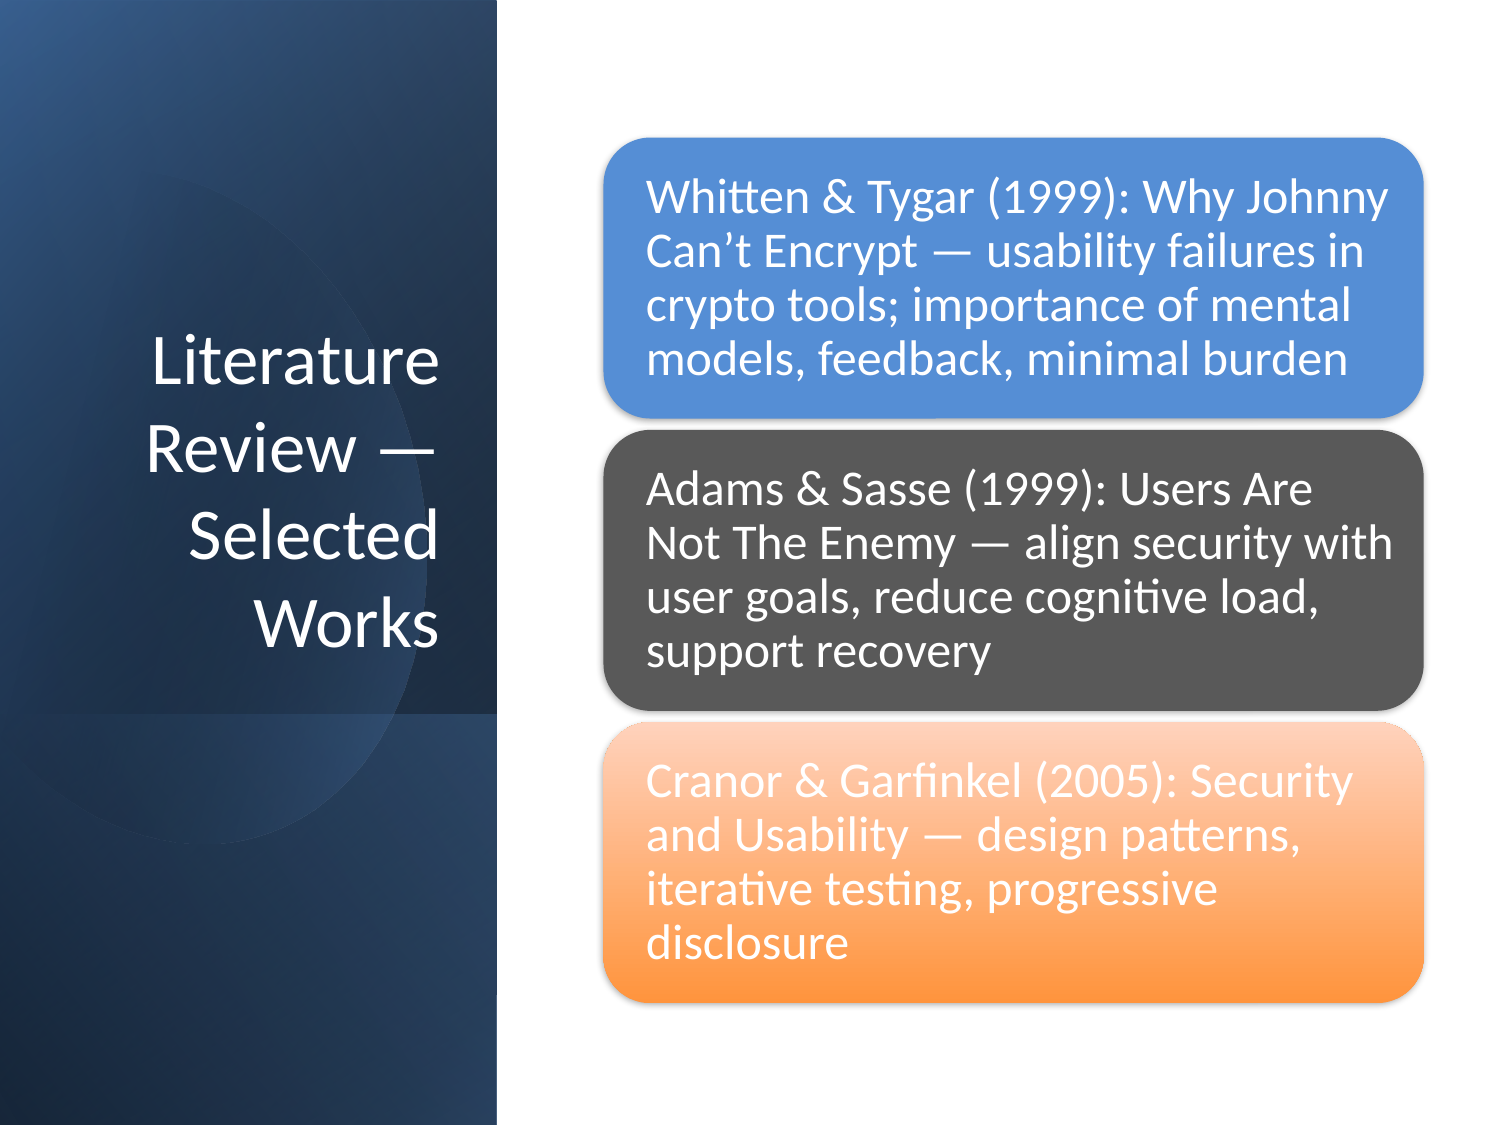

Whitten & Tygar (1999): Why Johnny Can’t Encrypt — usability failures in crypto tools; importance of mental models, feedback, minimal burden
Adams & Sasse (1999): Users Are Not The Enemy — align security with user goals, reduce cognitive load, support recovery
Cranor & Garfinkel (2005): Security and Usability — design patterns, iterative testing, progressive disclosure

# Literature Review — Selected Works